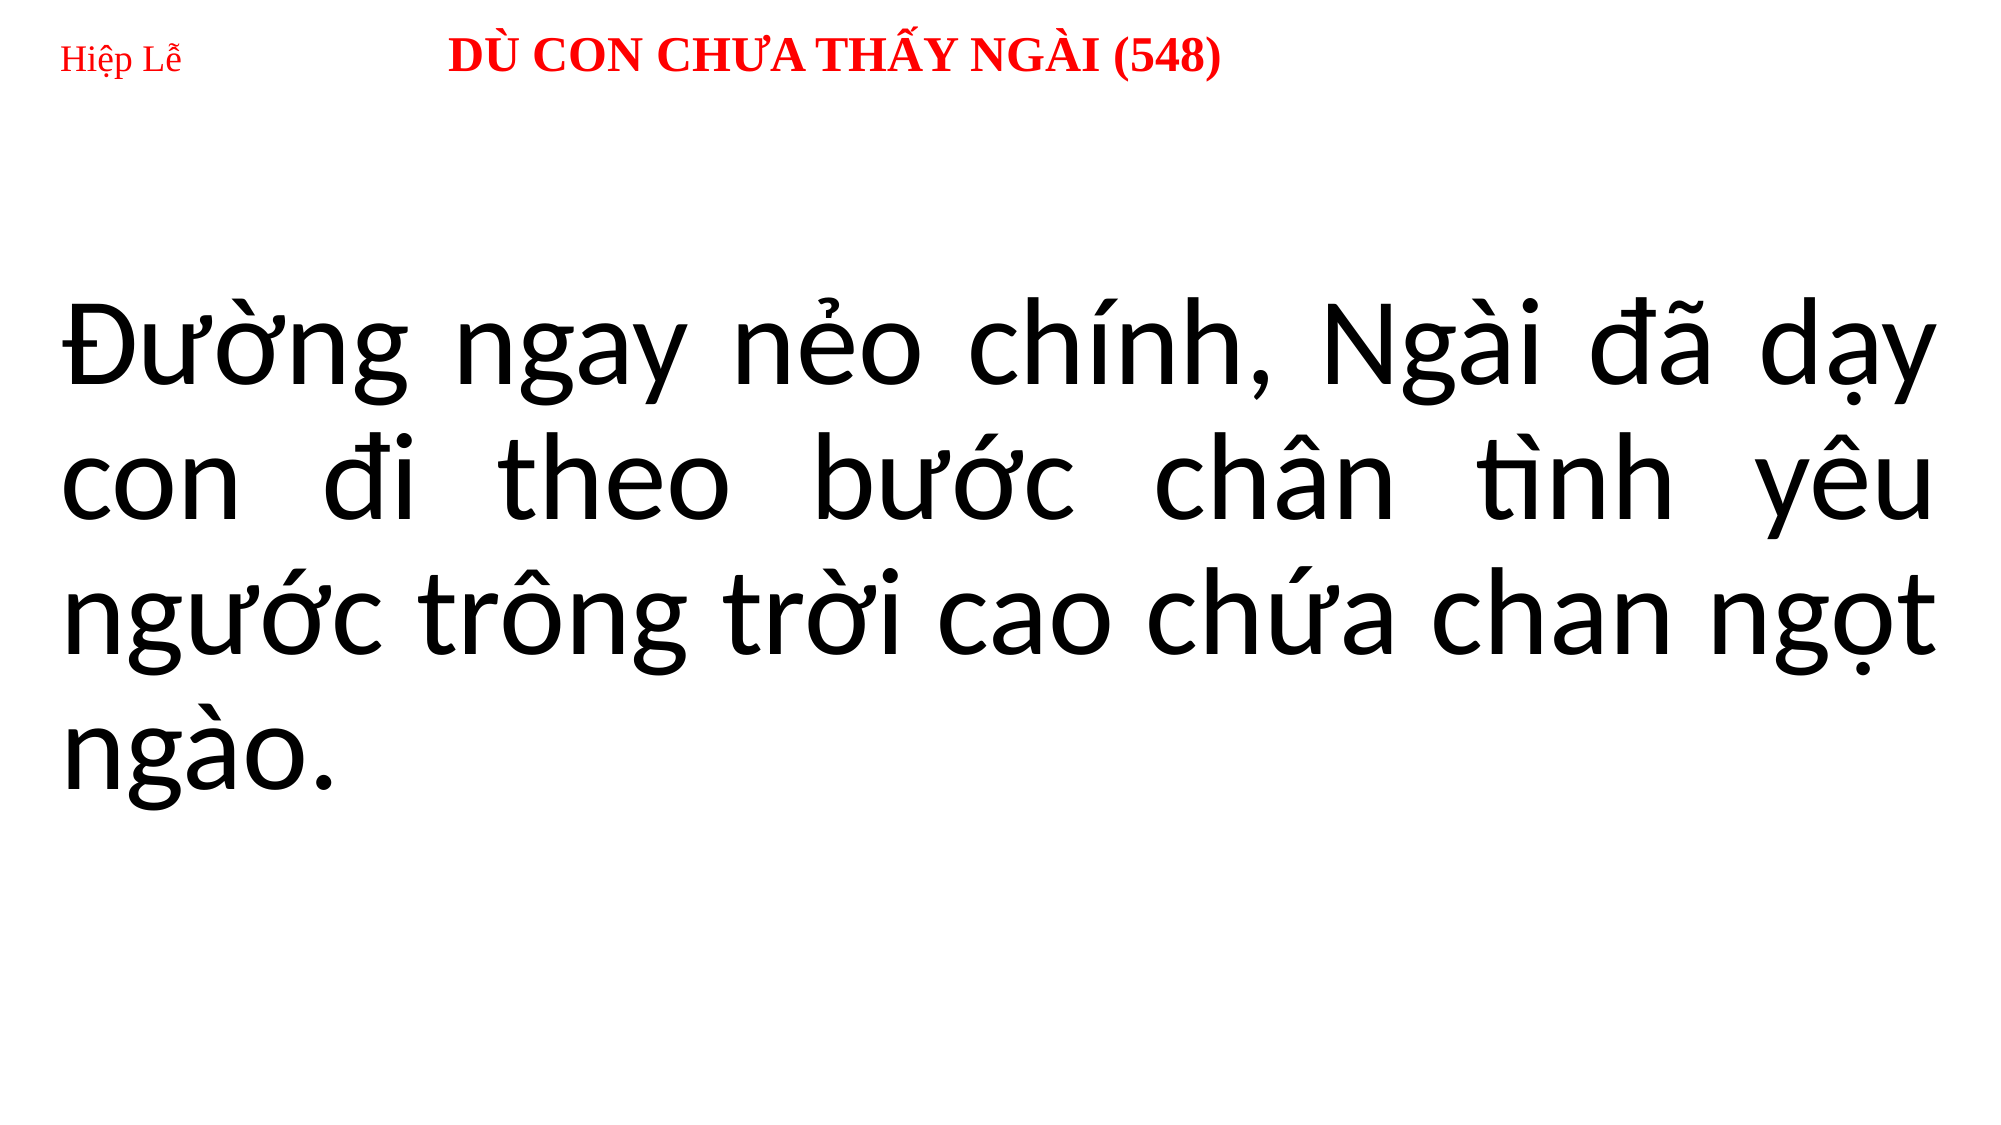

# Hiệp Lễ                            DÙ CON CHƯA THẤY NGÀI (548)
Đường ngay nẻo chính, Ngài đã dạy con đi theo bước chân tình yêu ngước trông trời cao chứa chan ngọt ngào.